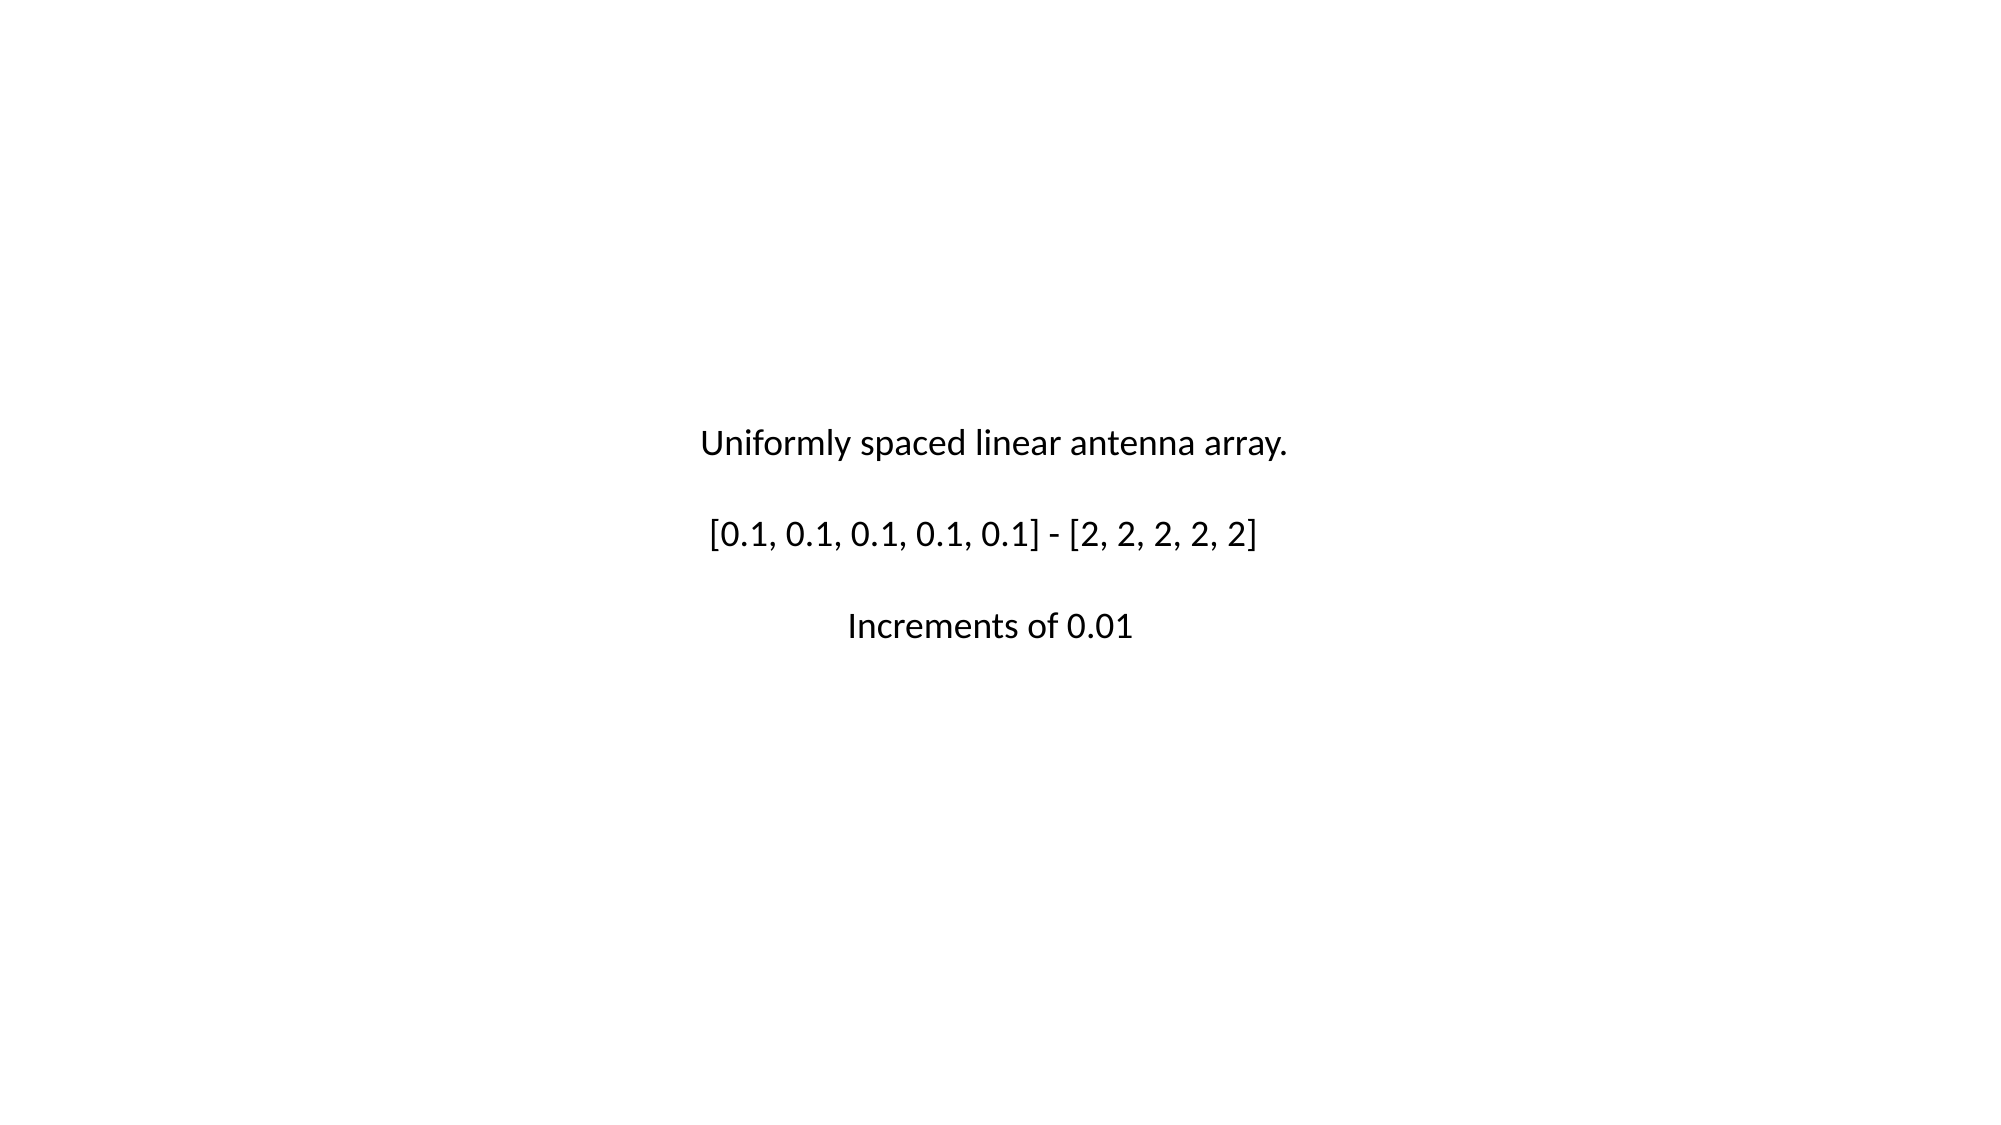

Uniformly spaced linear antenna array.
[0.1, 0.1, 0.1, 0.1, 0.1] - [2, 2, 2, 2, 2]
Increments of 0.01